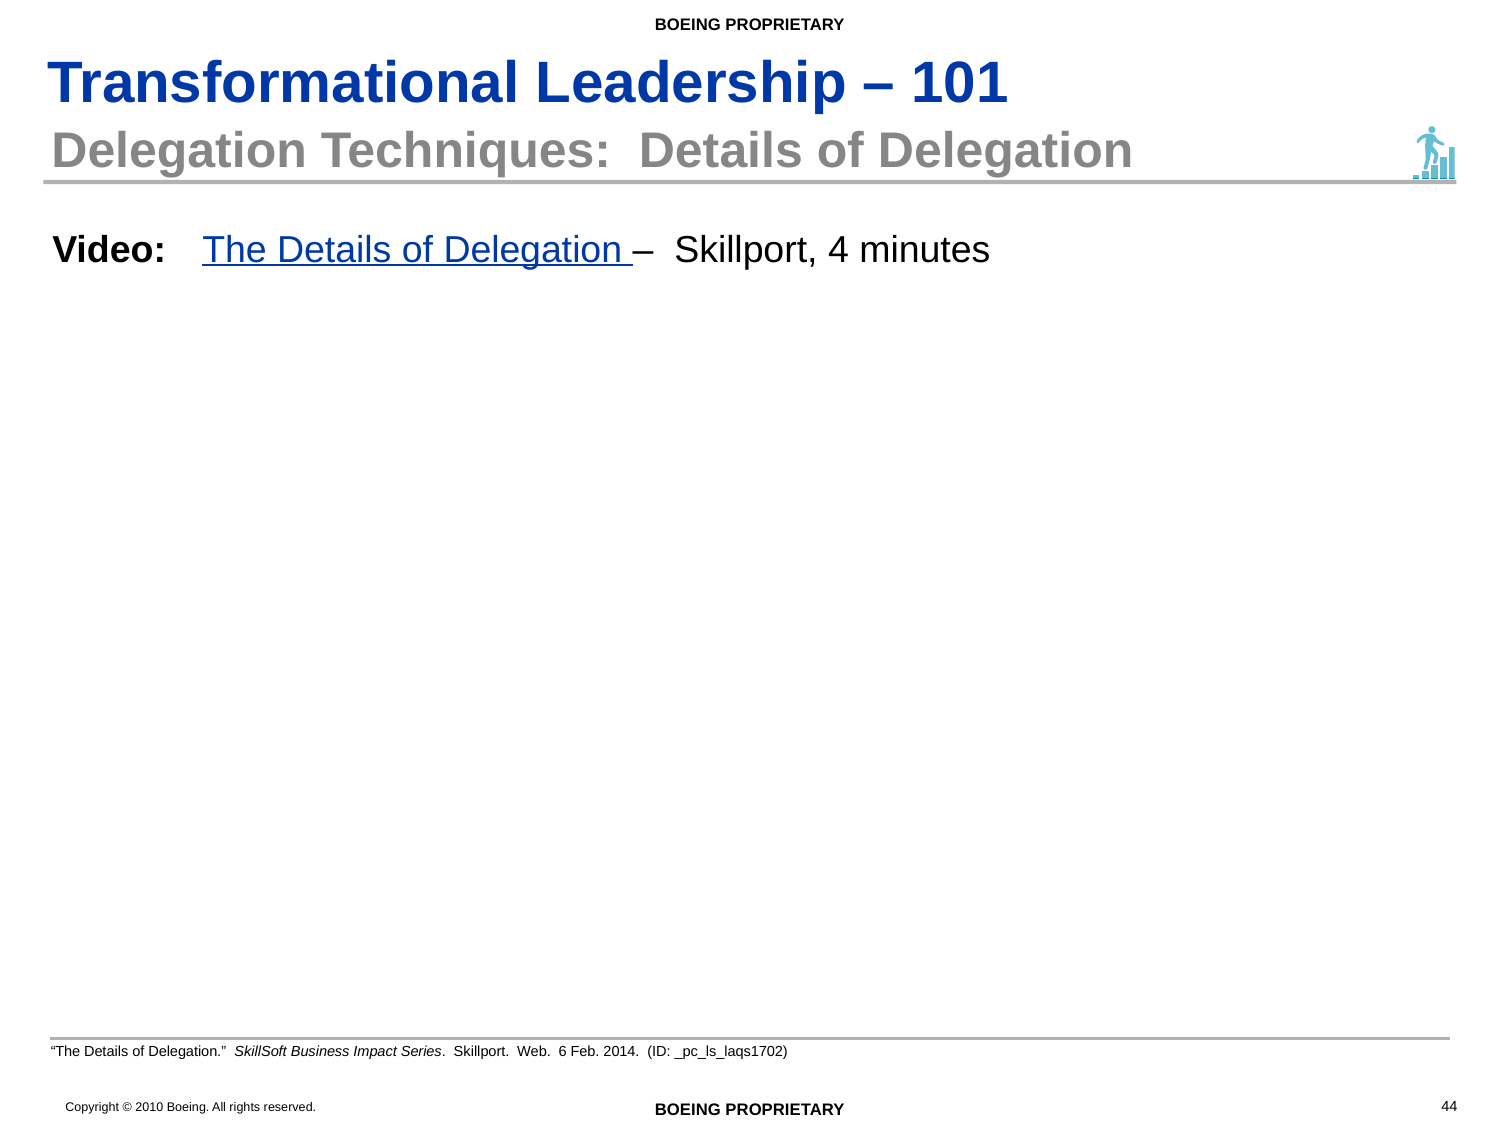

# Delegation Techniques:  Details of Delegation
Video:  	The Details of Delegation –  Skillport, 4 minutes

“The Details of Delegation.”  SkillSoft Business Impact Series.  Skillport.  Web.  6 Feb. 2014.  (ID: _pc_ls_laqs1702)
44